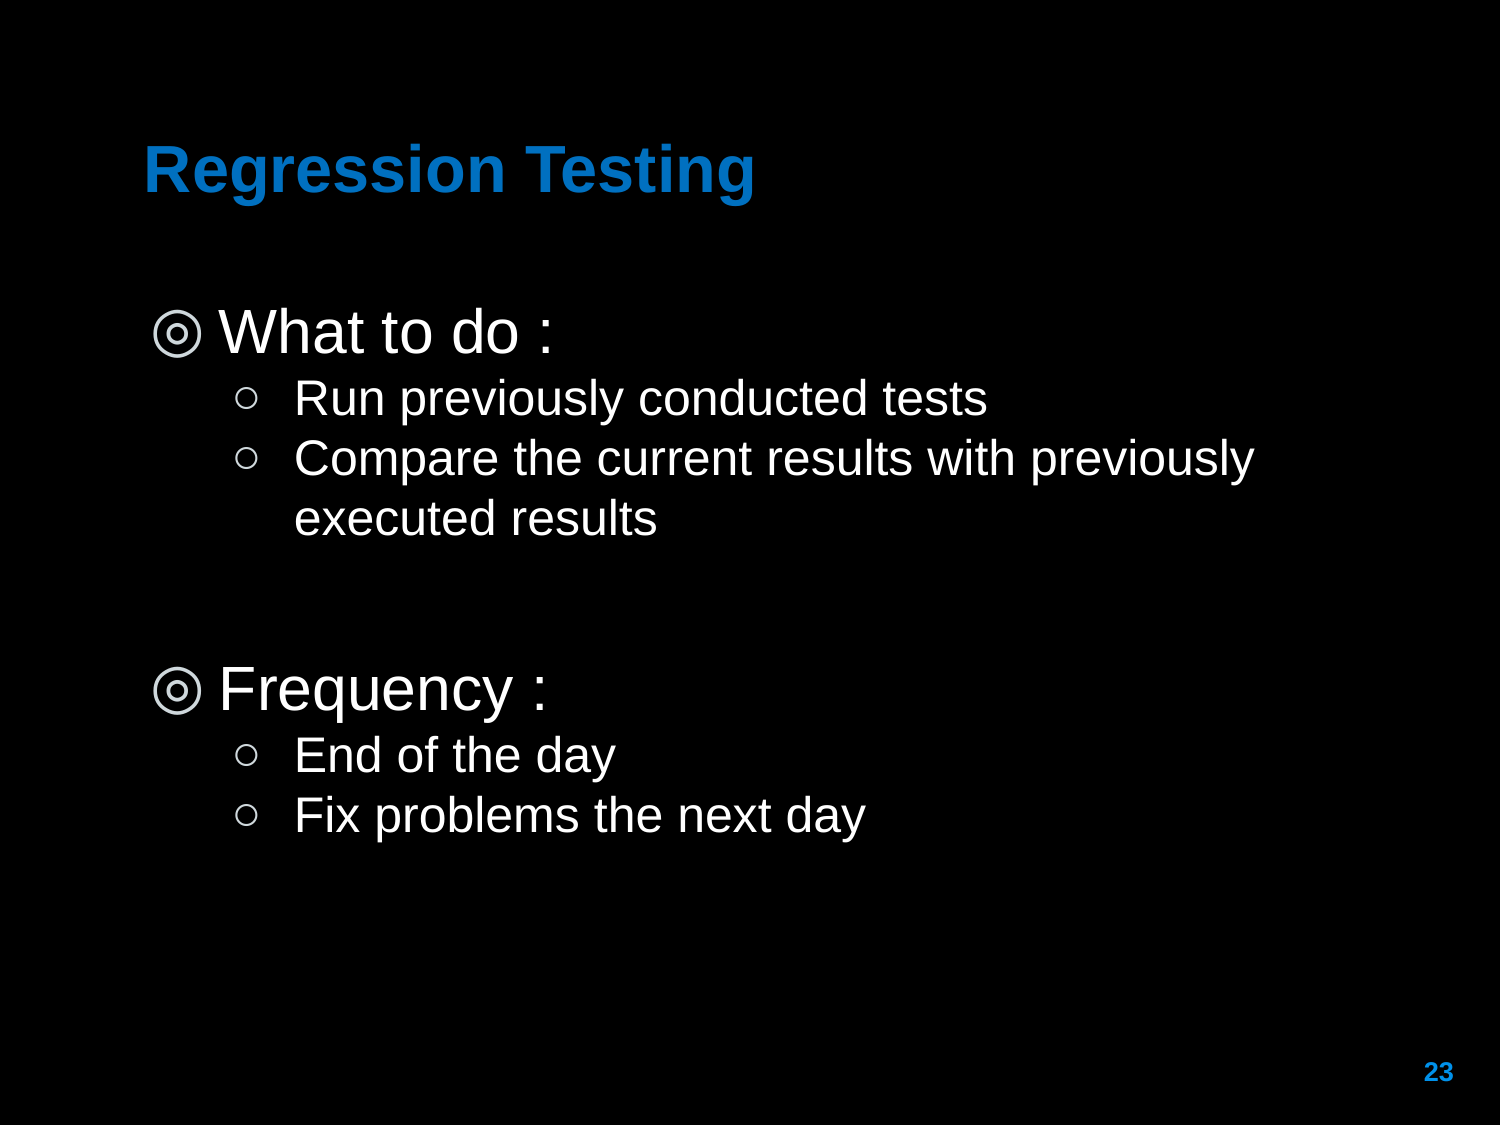

# Regression Testing
What to do :
Run previously conducted tests
Compare the current results with previously executed results

Frequency :
End of the day
Fix problems the next day

23